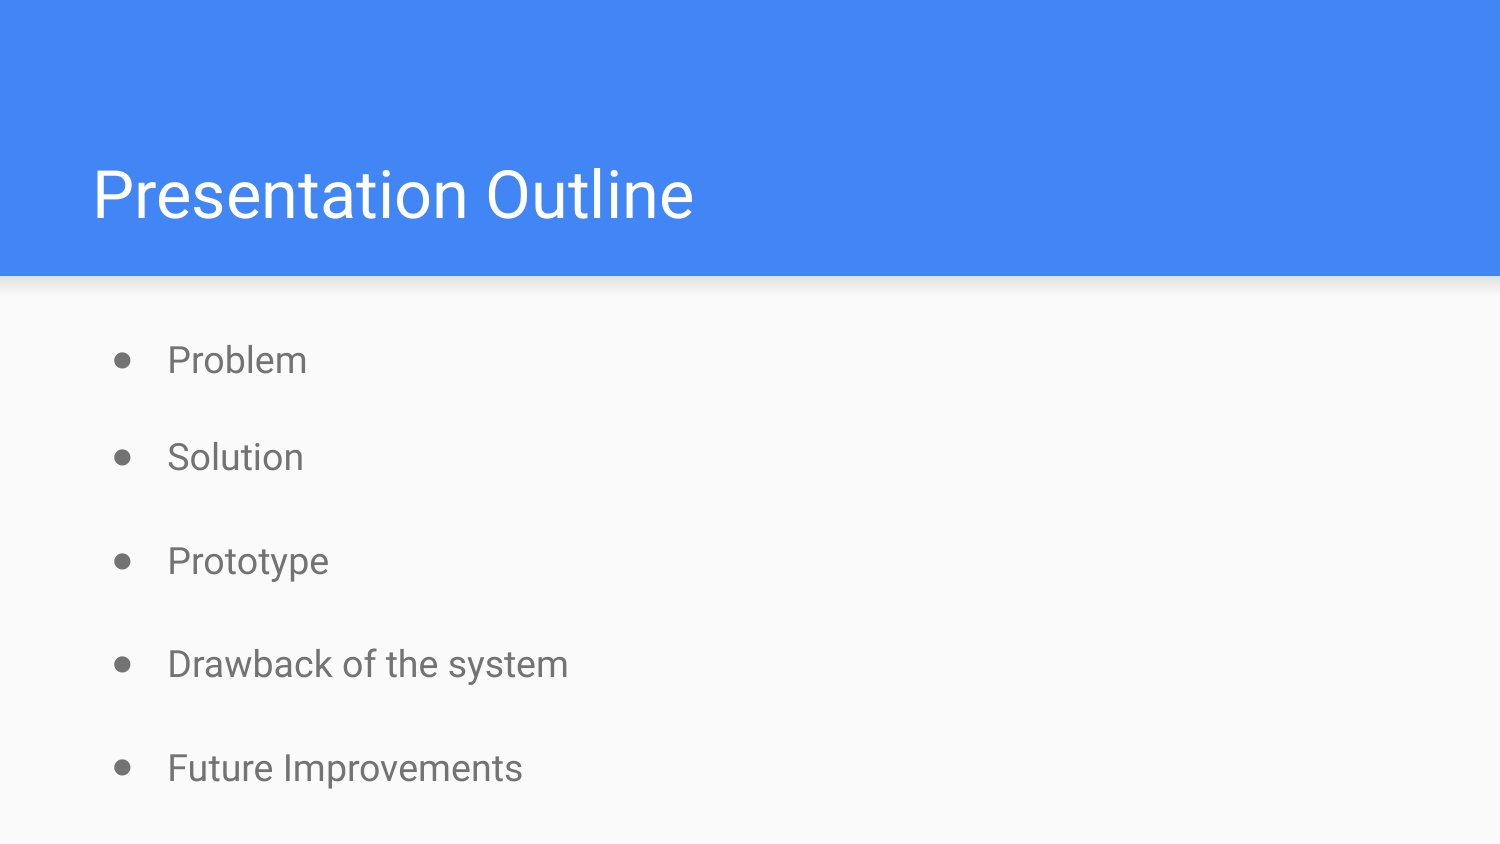

# Presentation Outline
Problem
Solution
Prototype
Drawback of the system
Future Improvements